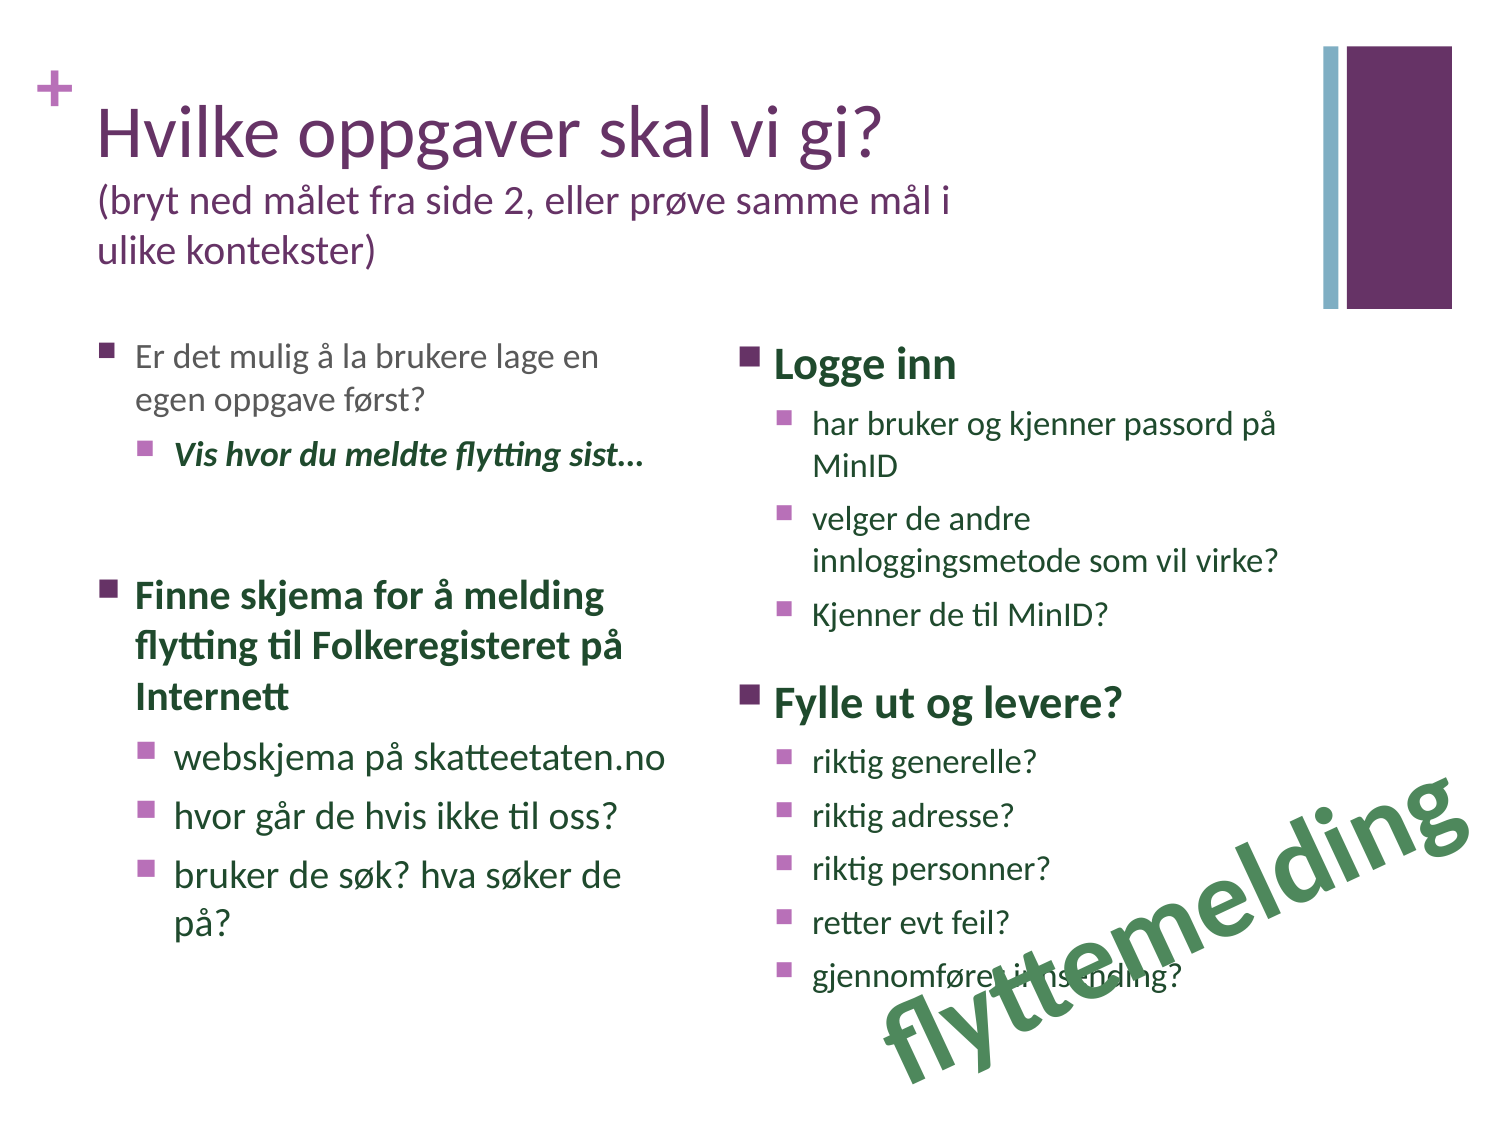

# Hvilke oppgaver skal vi gi? (bryt ned målet fra side 2, eller prøve samme mål i ulike kontekster)
Er det mulig å la brukere lage en egen oppgave først?
Vis hvor du meldte flytting sist…

Finne skjema for å melding flytting til Folkeregisteret på Internett
webskjema på skatteetaten.no
hvor går de hvis ikke til oss?
bruker de søk? hva søker de på?

Logge inn
har bruker og kjenner passord på MinID
velger de andre innloggingsmetode som vil virke?
Kjenner de til MinID?
Fylle ut og levere?
riktig generelle?
riktig adresse?
riktig personner?
retter evt feil?
gjennomfører innsending?
flyttemelding